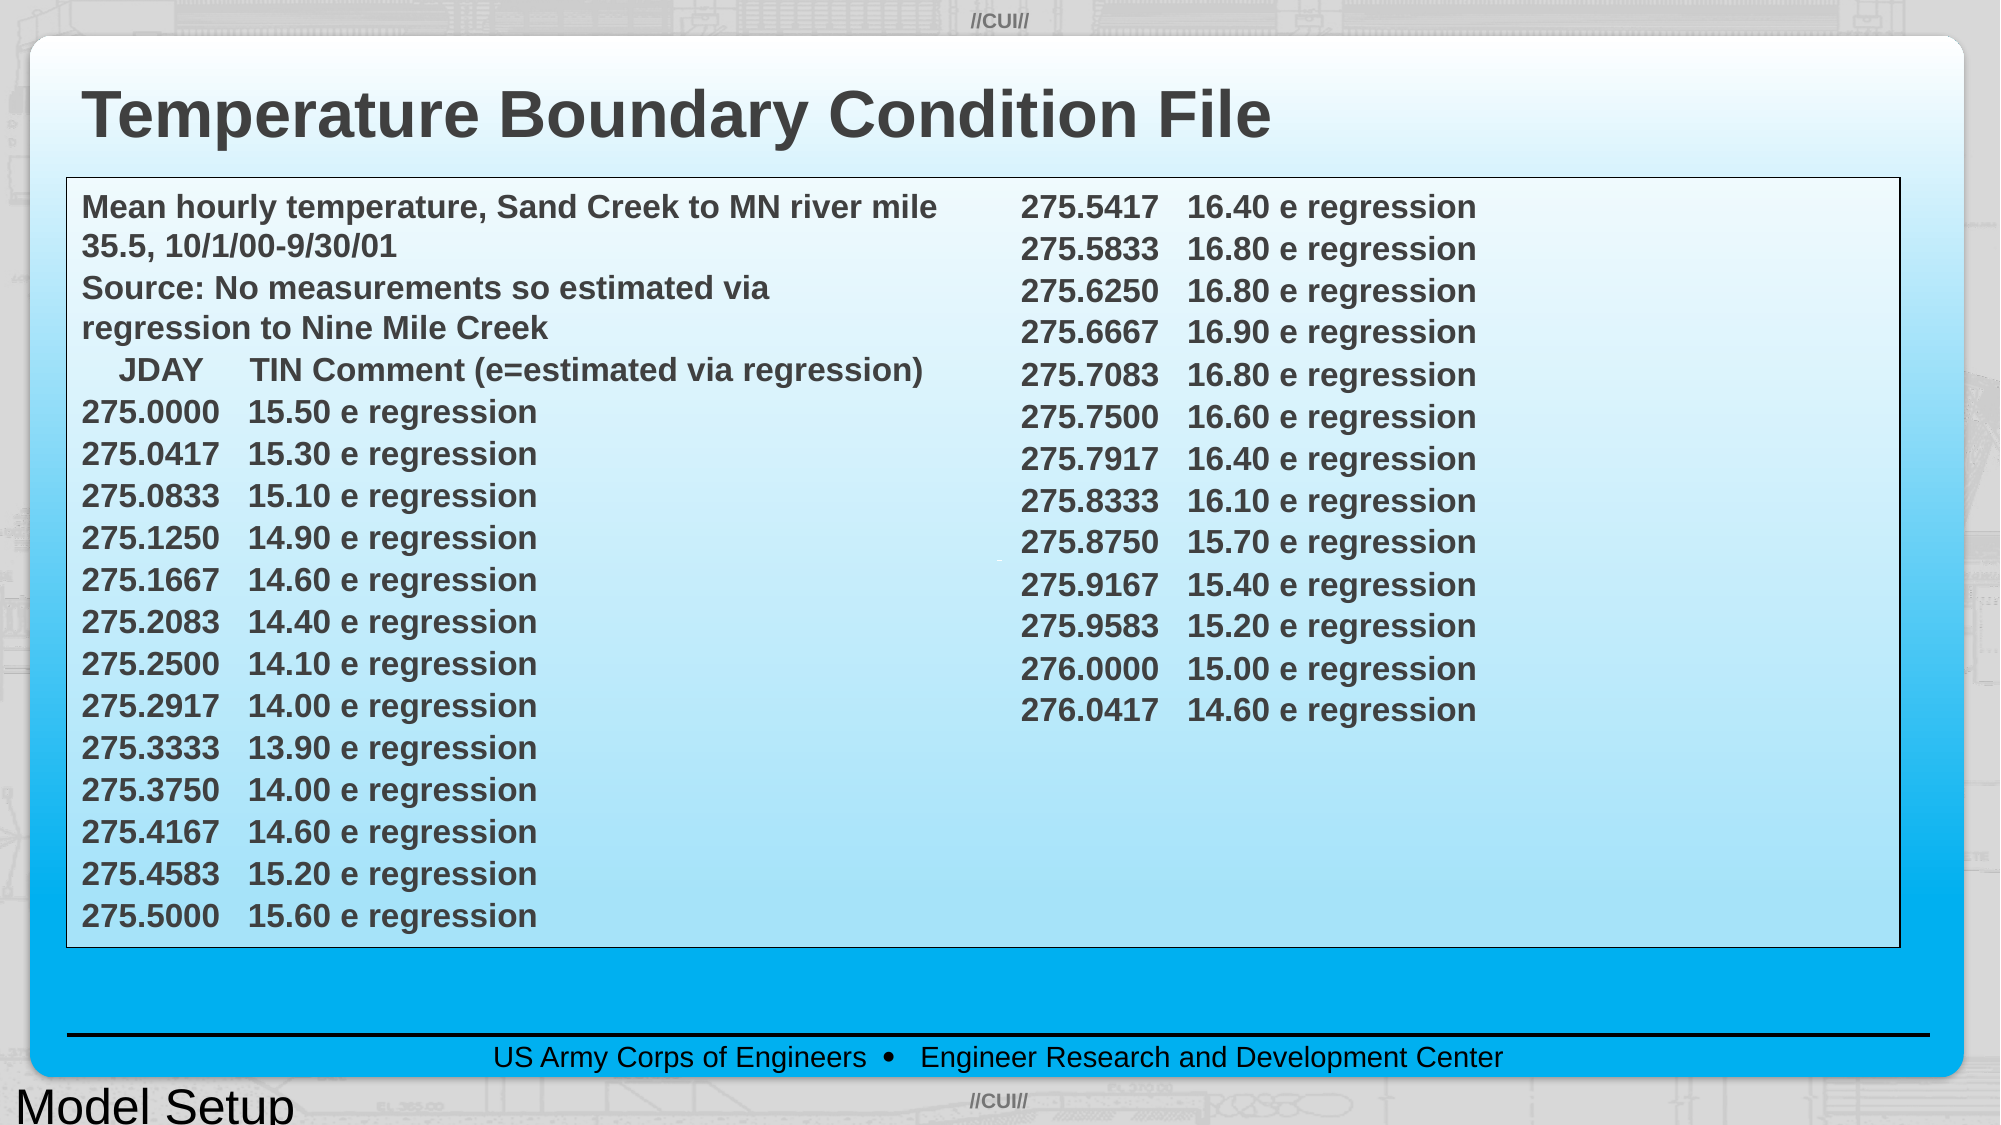

# Temperature Boundary Condition File

Mean hourly temperature, Sand Creek to MN river mile 35.5, 10/1/00-9/30/01
Source: No measurements so estimated via regression to Nine Mile Creek
    JDAY     TIN Comment (e=estimated via regression)
275.0000   15.50 e regression
275.0417   15.30 e regression
275.0833   15.10 e regression
275.1250   14.90 e regression
275.1667   14.60 e regression
275.2083   14.40 e regression
275.2500   14.10 e regression
275.2917   14.00 e regression
275.3333   13.90 e regression
275.3750   14.00 e regression
275.4167   14.60 e regression
275.4583   15.20 e regression
275.5000   15.60 e regression
275.5417   16.40 e regression
275.5833   16.80 e regression
275.6250   16.80 e regression
275.6667   16.90 e regression
275.7083   16.80 e regression
275.7500   16.60 e regression
275.7917   16.40 e regression
275.8333   16.10 e regression
275.8750   15.70 e regression
275.9167   15.40 e regression
275.9583   15.20 e regression
276.0000   15.00 e regression
276.0417   14.60 e regression
Model Setup